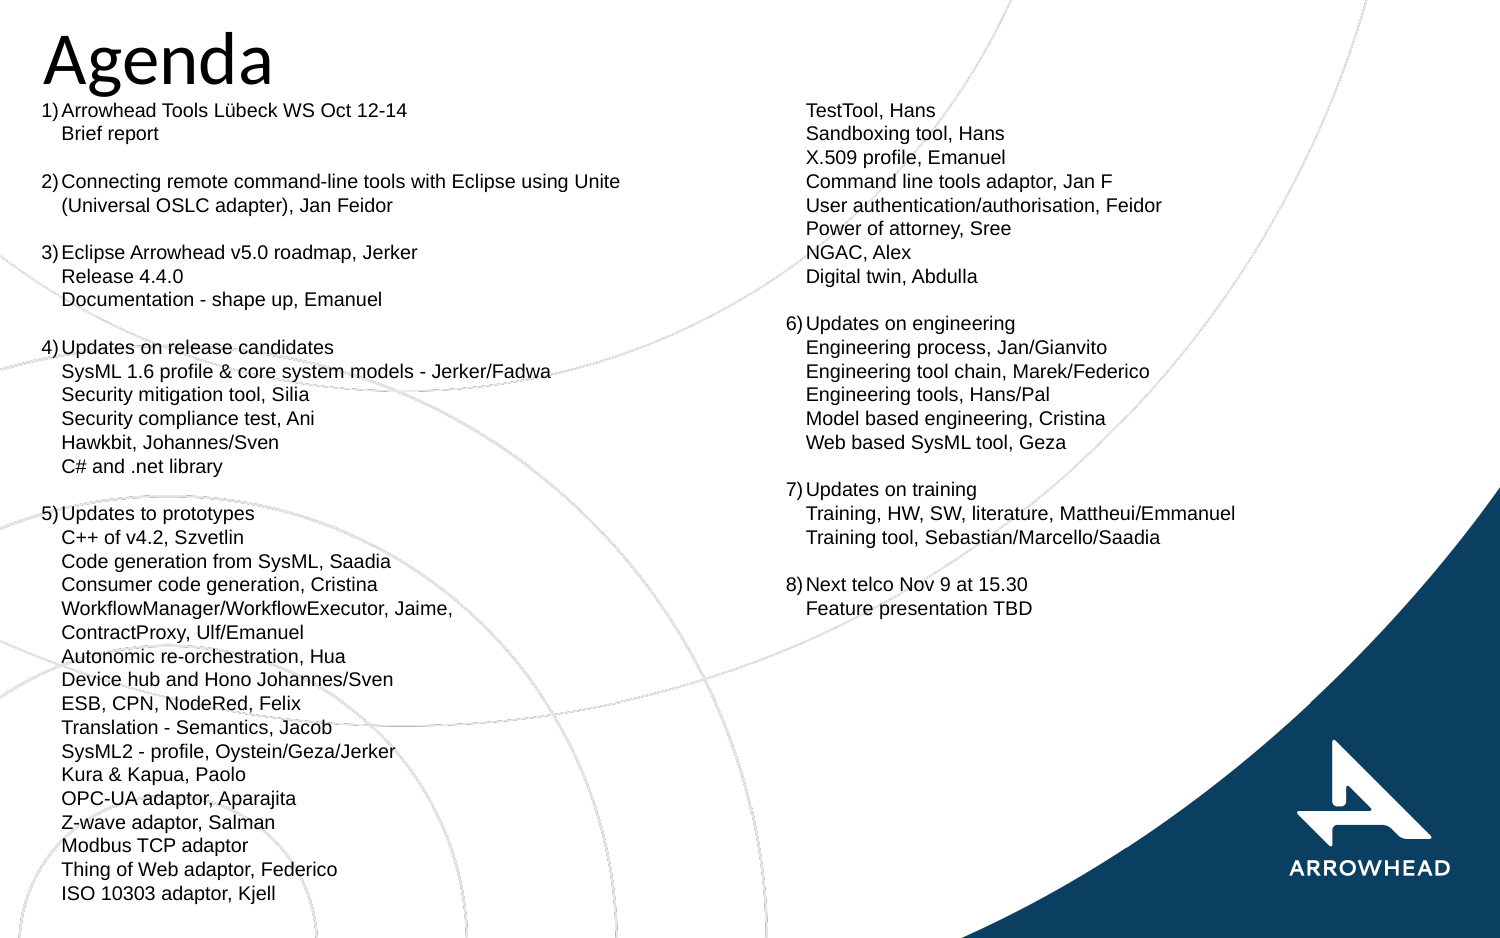

# Agenda
2
Arrowhead Tools Lübeck WS Oct 12-14
Brief report
Connecting remote command-line tools with Eclipse using Unite (Universal OSLC adapter), Jan Feidor
Eclipse Arrowhead v5.0 roadmap, Jerker
Release 4.4.0
Documentation - shape up, Emanuel
Updates on release candidates
SysML 1.6 profile & core system models - Jerker/Fadwa
Security mitigation tool, Silia
Security compliance test, Ani
Hawkbit, Johannes/Sven
C# and .net library
Updates to prototypes
C++ of v4.2, Szvetlin
Code generation from SysML, Saadia
Consumer code generation, Cristina
WorkflowManager/WorkflowExecutor, Jaime,
ContractProxy, Ulf/Emanuel
Autonomic re-orchestration, Hua
Device hub and Hono Johannes/Sven
ESB, CPN, NodeRed, Felix
Translation - Semantics, Jacob
SysML2 - profile, Oystein/Geza/Jerker
Kura & Kapua, Paolo
OPC-UA adaptor, Aparajita
Z-wave adaptor, Salman
Modbus TCP adaptor
Thing of Web adaptor, Federico
ISO 10303 adaptor, Kjell
TestTool, Hans
Sandboxing tool, Hans
X.509 profile, Emanuel
Command line tools adaptor, Jan F
User authentication/authorisation, Feidor
Power of attorney, Sree
NGAC, Alex
Digital twin, Abdulla
Updates on engineering
Engineering process, Jan/Gianvito
Engineering tool chain, Marek/Federico
Engineering tools, Hans/Pal
Model based engineering, Cristina
Web based SysML tool, Geza
Updates on training
Training, HW, SW, literature, Mattheui/Emmanuel
Training tool, Sebastian/Marcello/Saadia
Next telco Nov 9 at 15.30
Feature presentation TBD